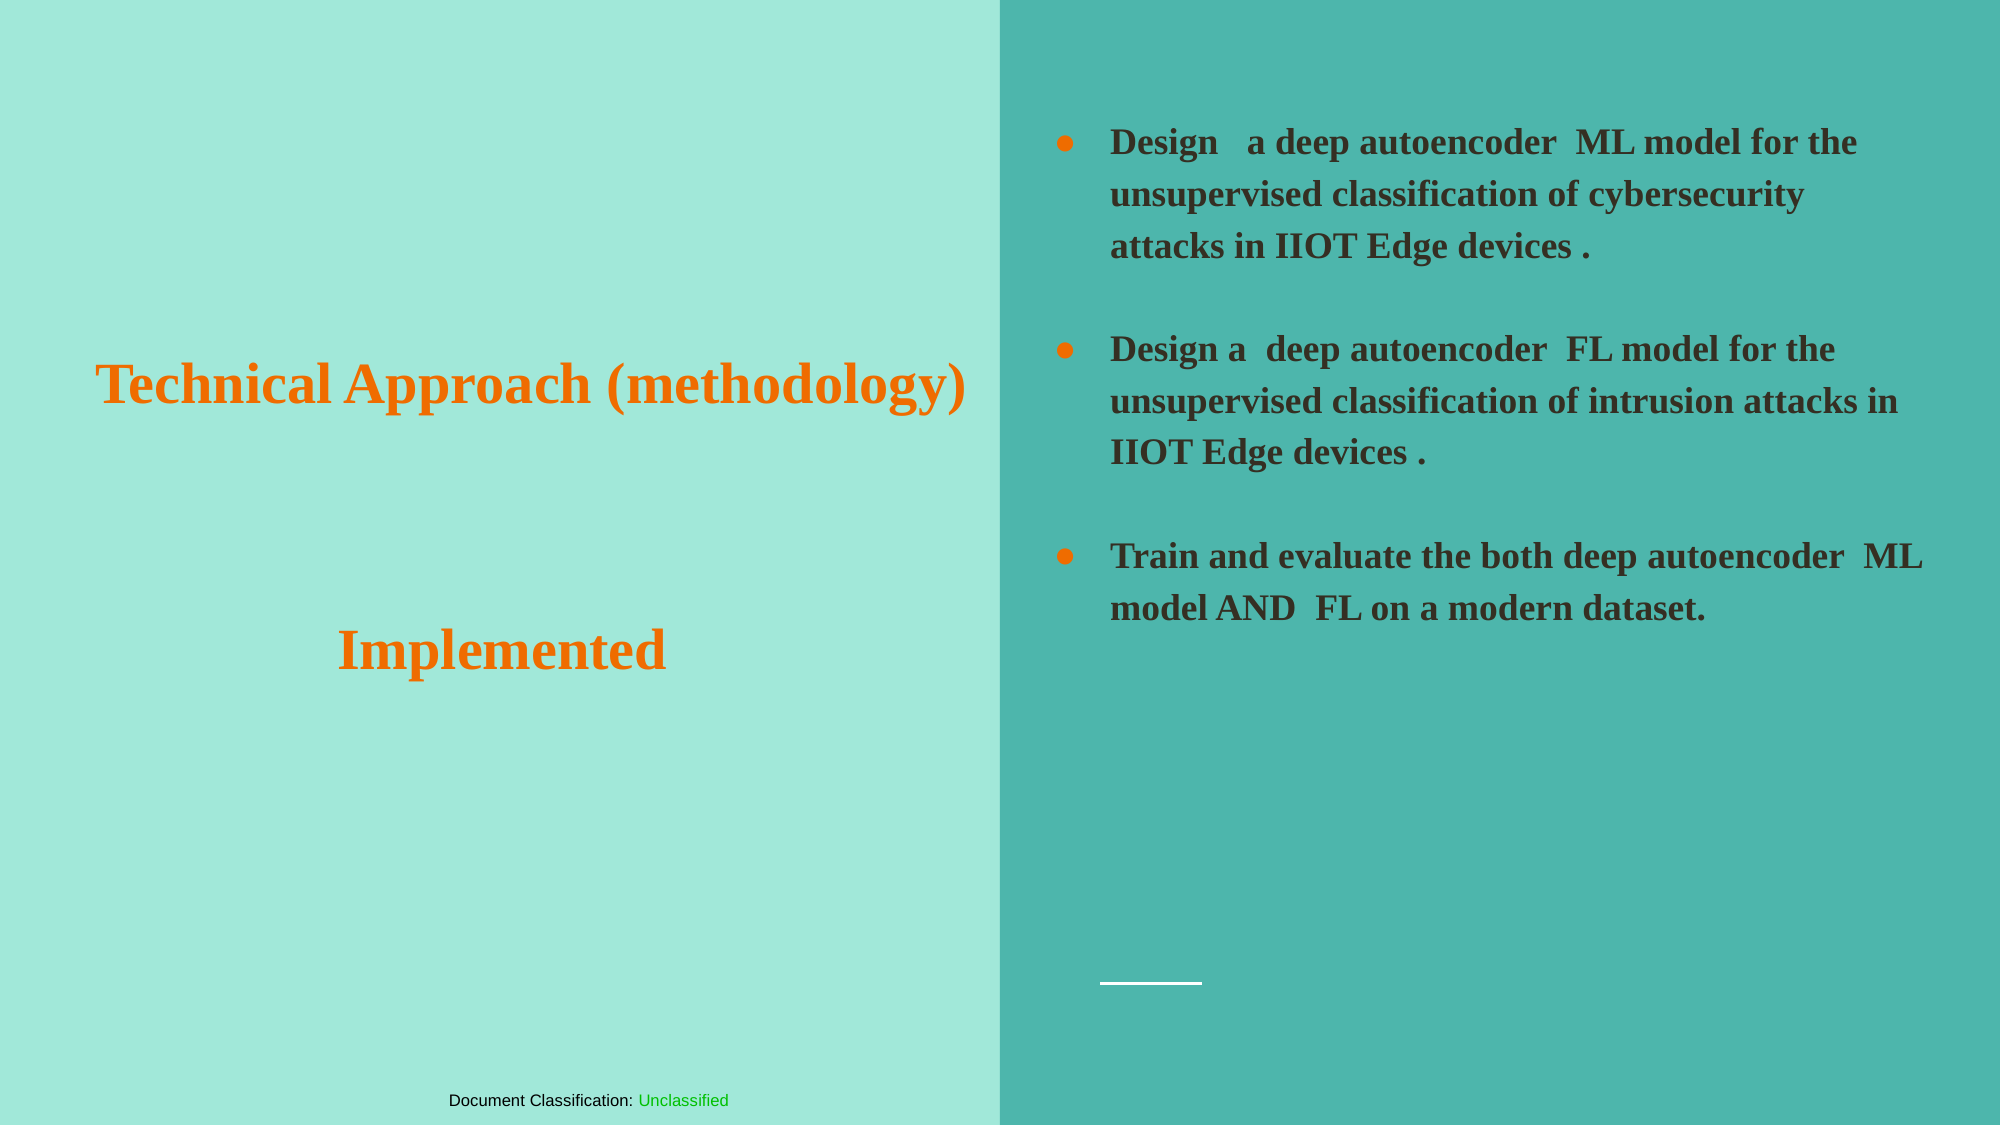

Design   a deep autoencoder  ML model for the unsupervised classification of cybersecurity attacks in IIOT Edge devices .

Design a  deep autoencoder  FL model for the unsupervised classification of intrusion attacks in IIOT Edge devices .

Train and evaluate the both deep autoencoder  ML model AND  FL on a modern dataset.
# Technical Approach (methodology)
Implemented
Document Classification: Unclassified